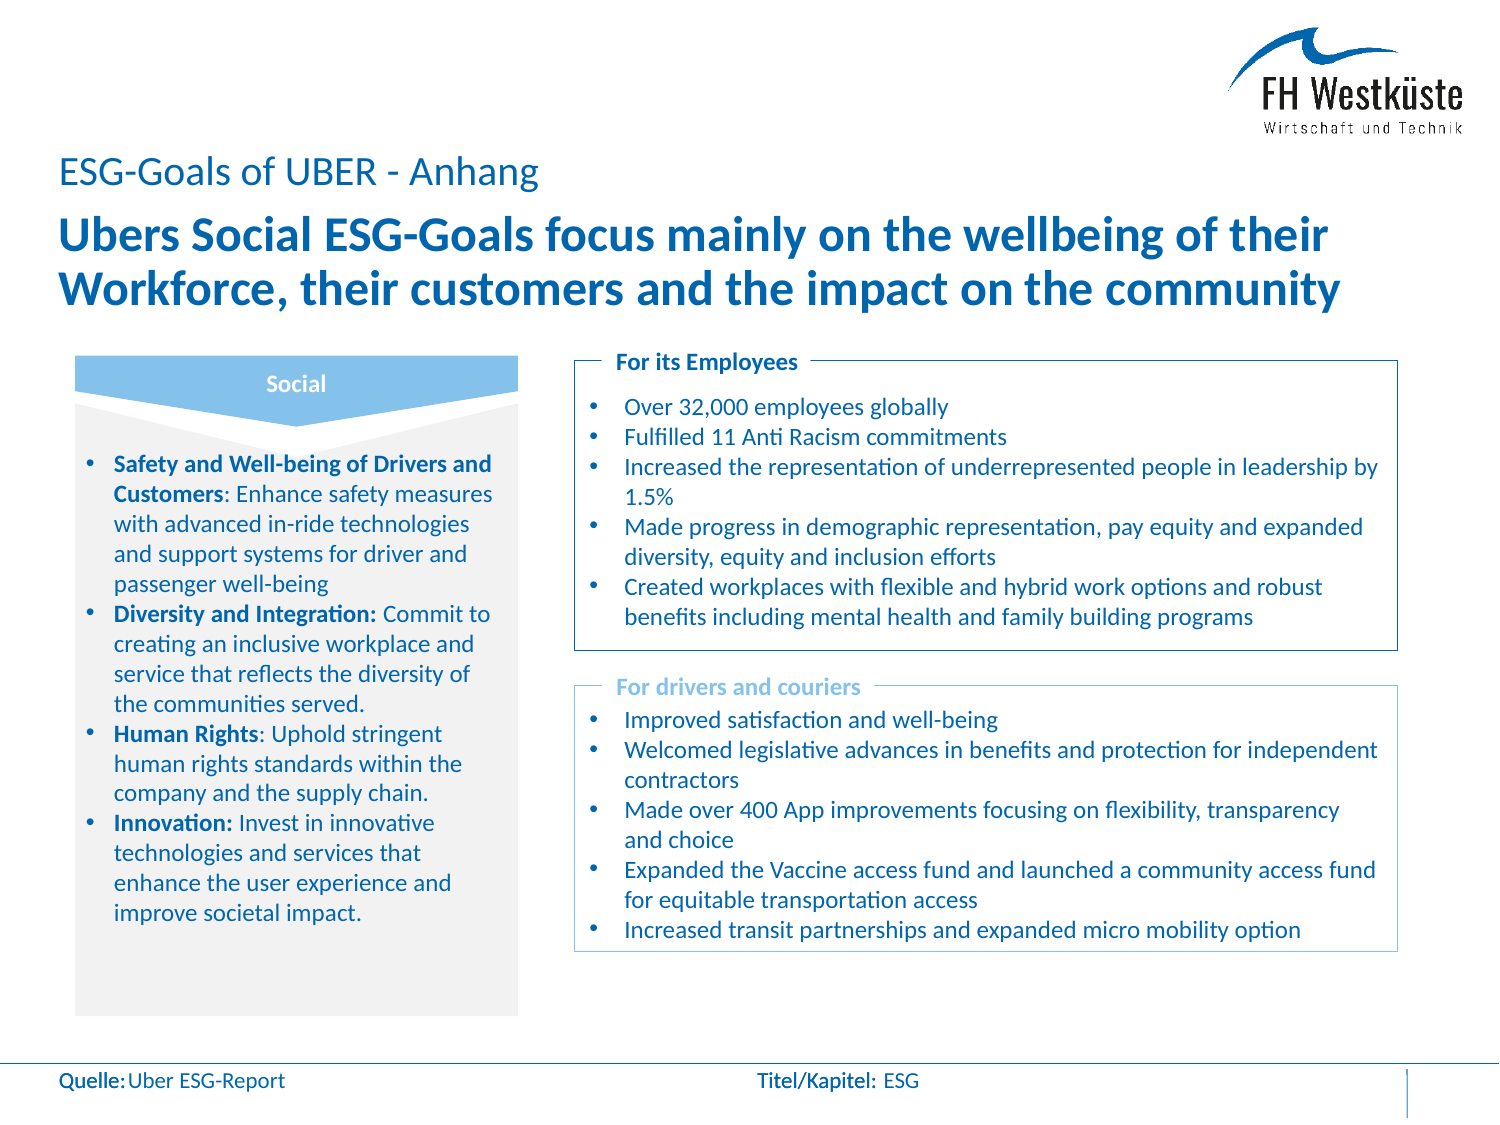

ESG-Goals of UBER - Anhang
Social
# Ubers Social ESG-Goals focus mainly on the wellbeing of their Workforce, their customers and the impact on the community
For its Employees
Over 32,000 employees globally
Fulfilled 11 Anti Racism commitments
Increased the representation of underrepresented people in leadership by 1.5%
Made progress in demographic representation, pay equity and expanded diversity, equity and inclusion efforts
Created workplaces with flexible and hybrid work options and robust benefits including mental health and family building programs
Safety and Well-being of Drivers and Customers: Enhance safety measures with advanced in-ride technologies and support systems for driver and passenger well-being
Diversity and Integration: Commit to creating an inclusive workplace and service that reflects the diversity of the communities served.
Human Rights: Uphold stringent human rights standards within the company and the supply chain.
Innovation: Invest in innovative technologies and services that enhance the user experience and improve societal impact.

For drivers and couriers
Improved satisfaction and well-being
Welcomed legislative advances in benefits and protection for independent contractors
Made over 400 App improvements focusing on flexibility, transparency and choice
Expanded the Vaccine access fund and launched a community access fund for equitable transportation access
Increased transit partnerships and expanded micro mobility option
Uber ESG-Report
ESG